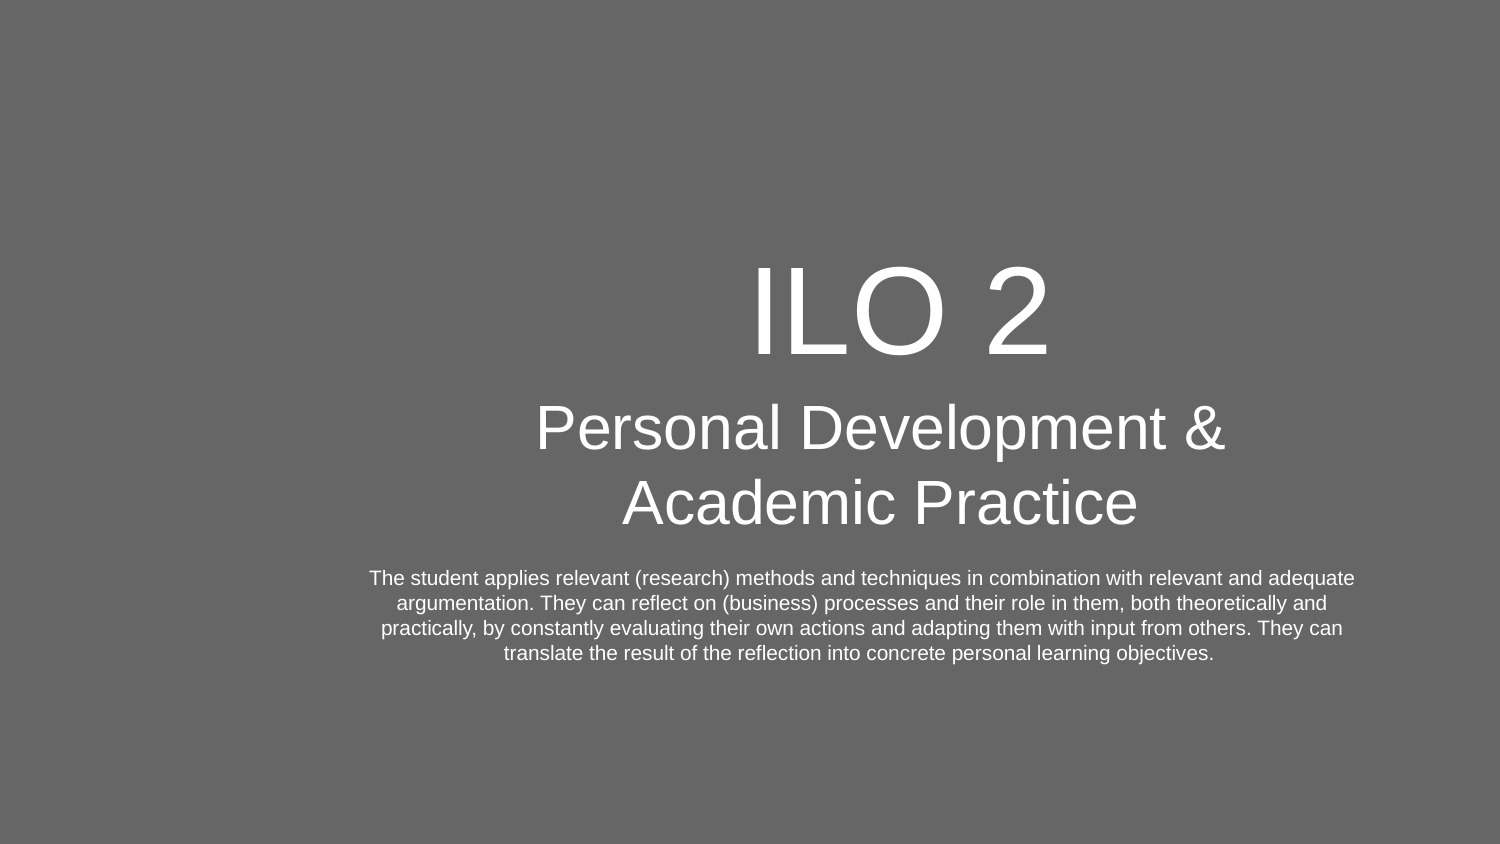

# ILO 2
Personal Development & Academic Practice
The student applies relevant (research) methods and techniques in combination with relevant and adequate argumentation. They can reflect on (business) processes and their role in them, both theoretically and practically, by constantly evaluating their own actions and adapting them with input from others. They can translate the result of the reflection into concrete personal learning objectives.